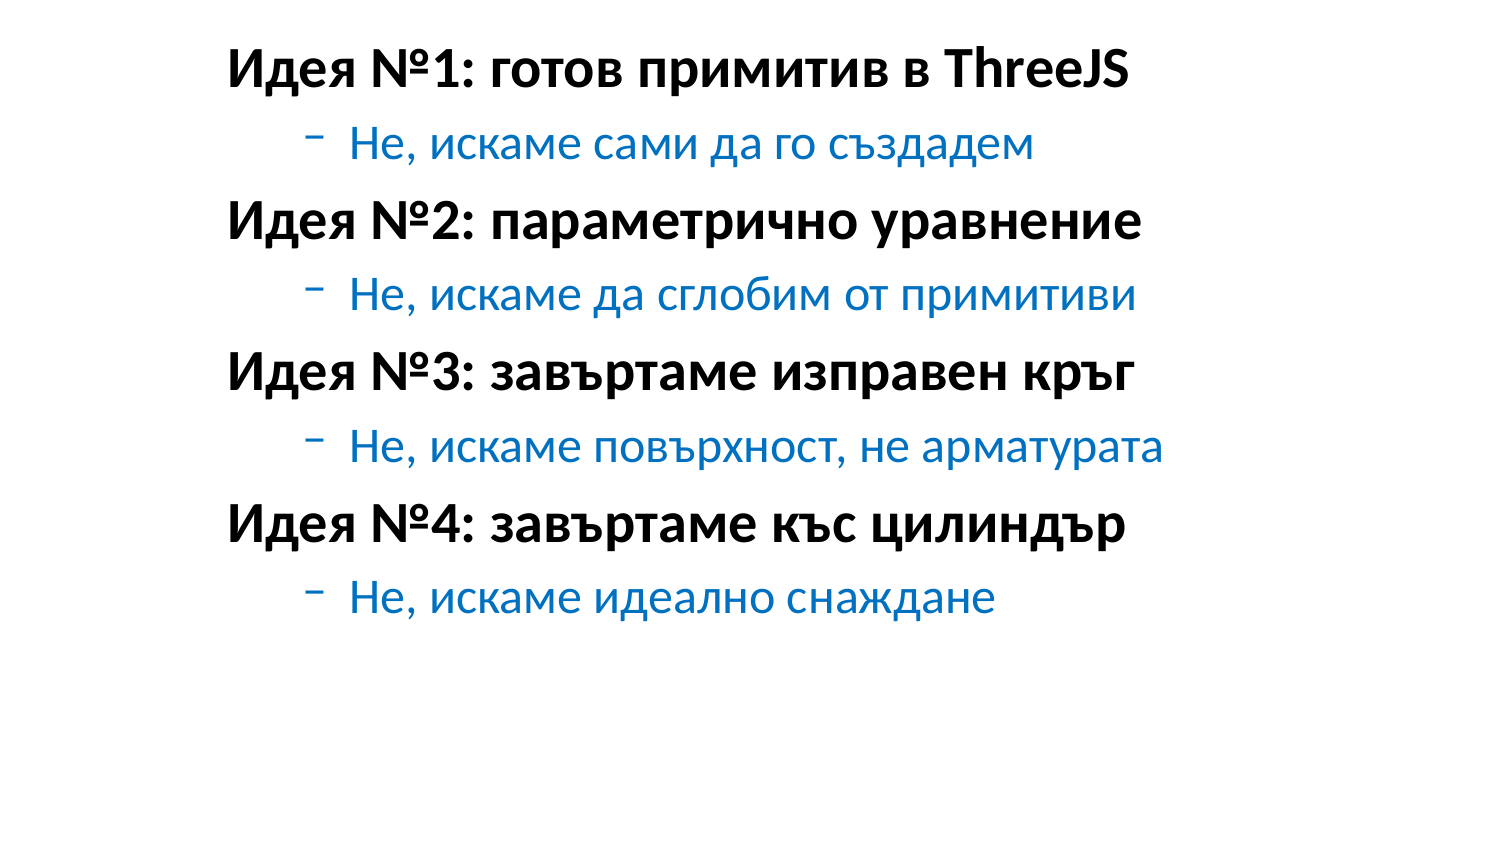

Идея №1: готов примитив в ThreeJS
Не, искаме сами да го създадем
Идея №2: параметрично уравнение
Не, искаме да сглобим от примитиви
Идея №3: завъртаме изправен кръг
Не, искаме повърхност, не арматурата
Идея №4: завъртаме къс цилиндър
Не, искаме идеално снаждане